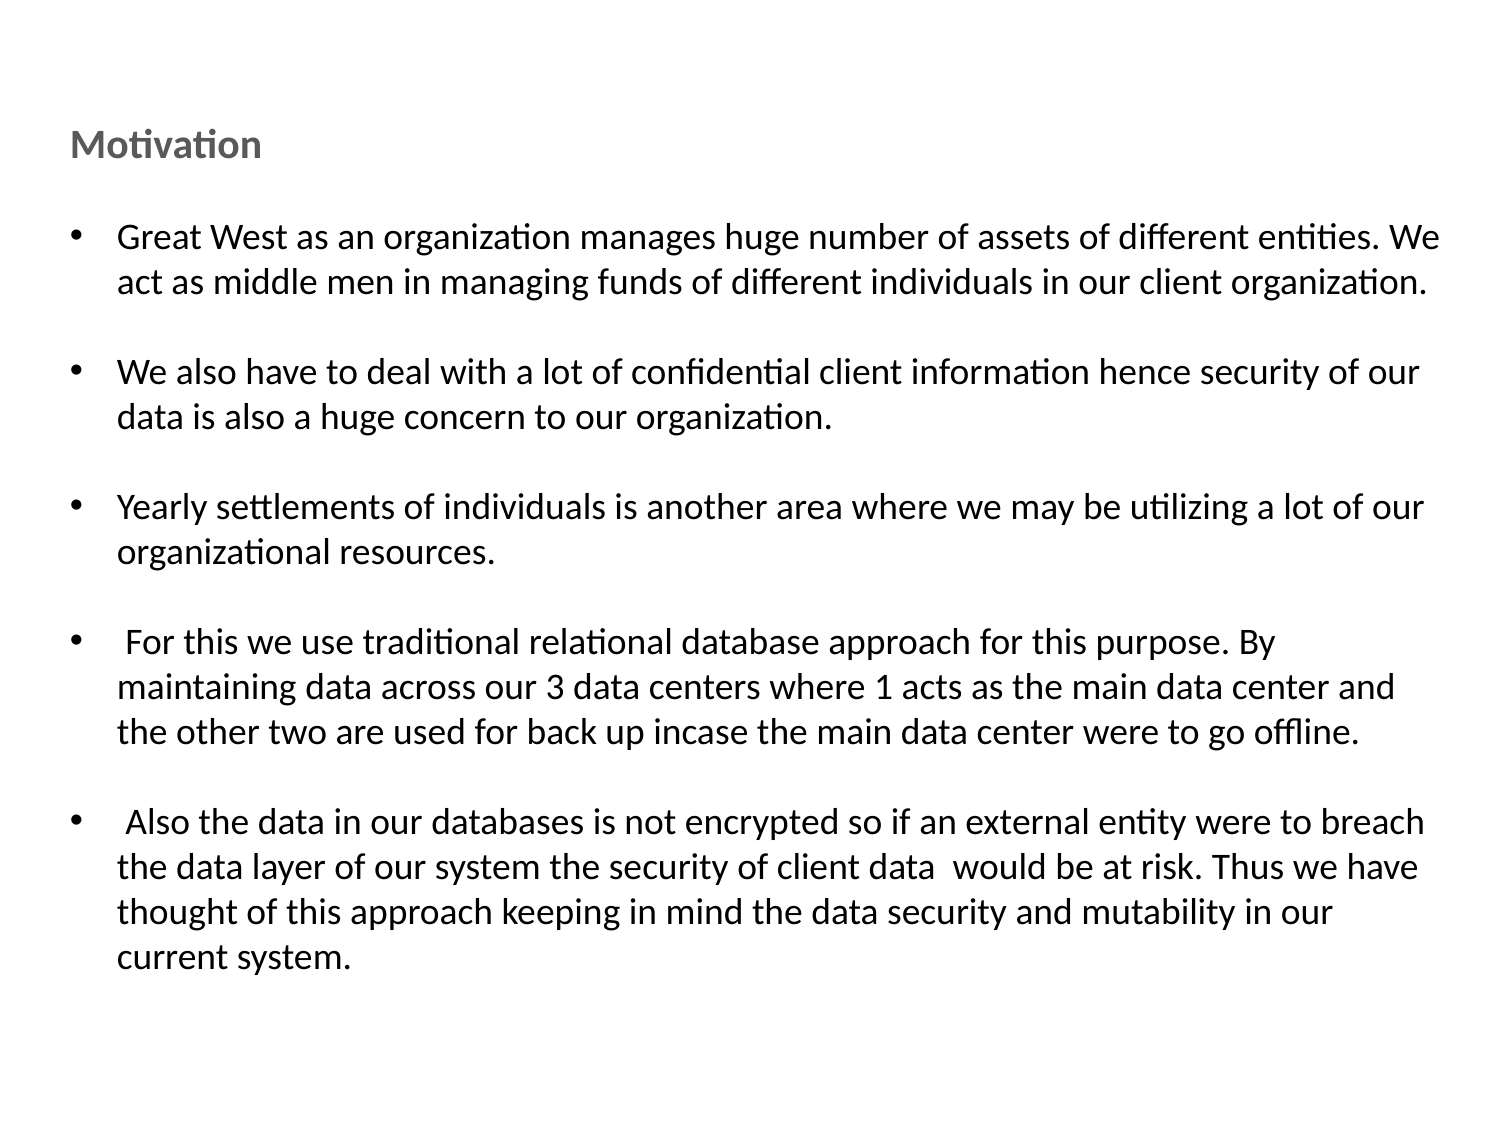

Motivation

Great West as an organization manages huge number of assets of different entities. We act as middle men in managing funds of different individuals in our client organization.

We also have to deal with a lot of confidential client information hence security of our data is also a huge concern to our organization.

Yearly settlements of individuals is another area where we may be utilizing a lot of our organizational resources.

 For this we use traditional relational database approach for this purpose. By maintaining data across our 3 data centers where 1 acts as the main data center and the other two are used for back up incase the main data center were to go offline.

 Also the data in our databases is not encrypted so if an external entity were to breach the data layer of our system the security of client data  would be at risk. Thus we have thought of this approach keeping in mind the data security and mutability in our current system.